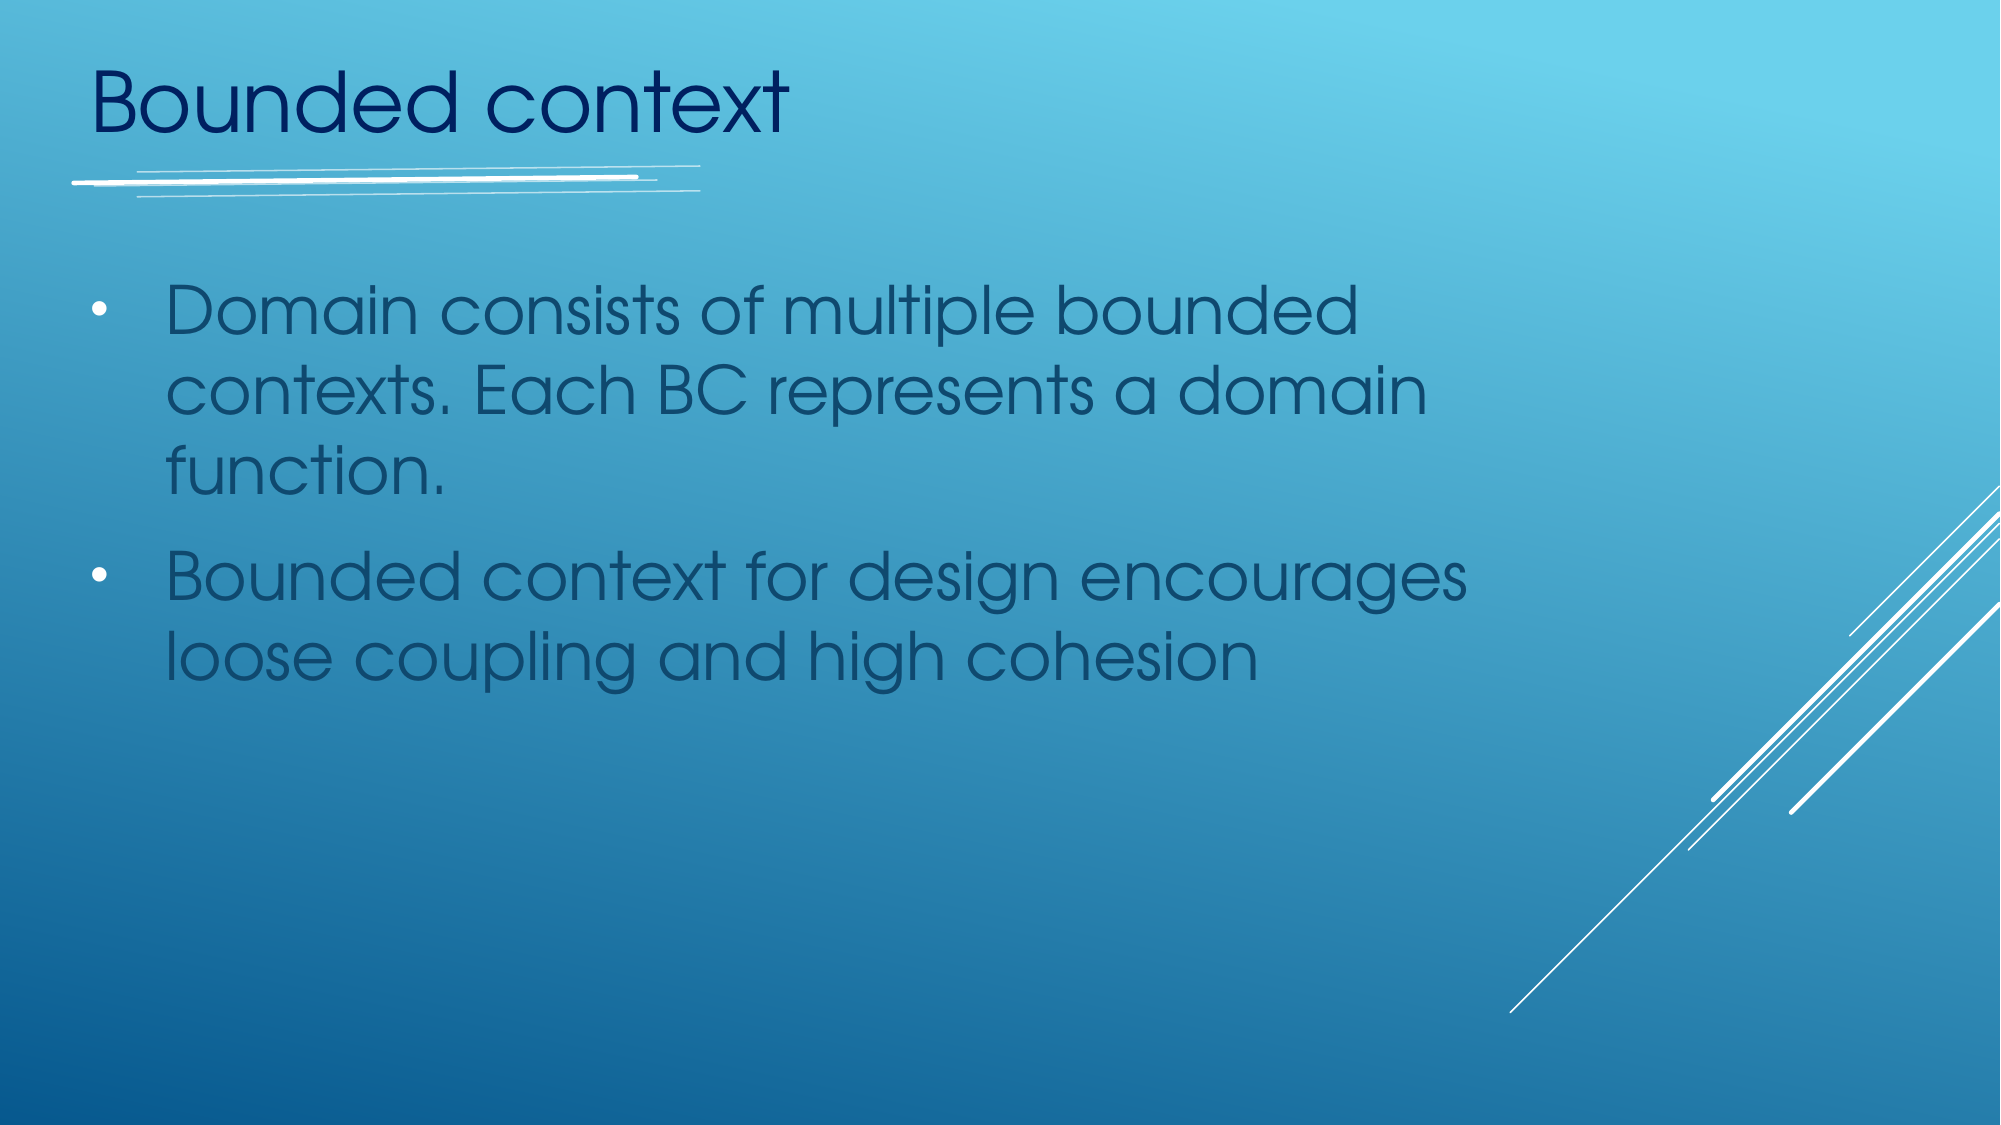

Bounded context
Domain consists of multiple bounded contexts. Each BC represents a domain function.
Bounded context for design encourages loose coupling and high cohesion